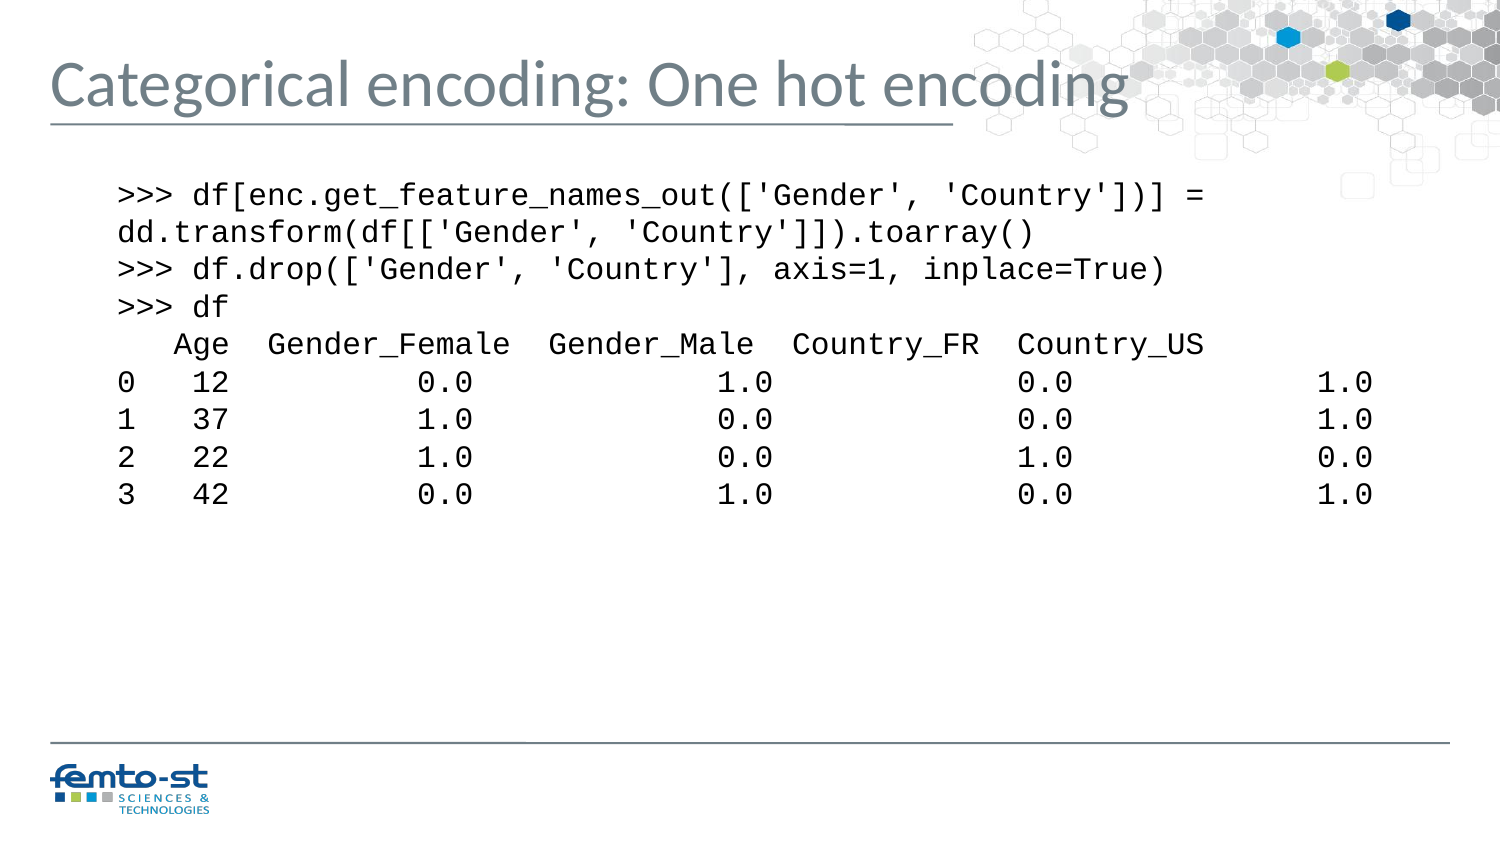

Categorical encoding: One hot encoding
>>> df[enc.get_feature_names_out(['Gender', 'Country'])] = dd.transform(df[['Gender', 'Country']]).toarray()
>>> df.drop(['Gender', 'Country'], axis=1, inplace=True)
>>> df
   Age  Gender_Female  Gender_Male  Country_FR  Country_US
0   12        	0.0      	1.0     	0.0     	1.0
1   37        	1.0      	0.0     	0.0     	1.0
2   22        	1.0      	0.0     	1.0     	0.0
3   42        	0.0      	1.0     	0.0     	1.0